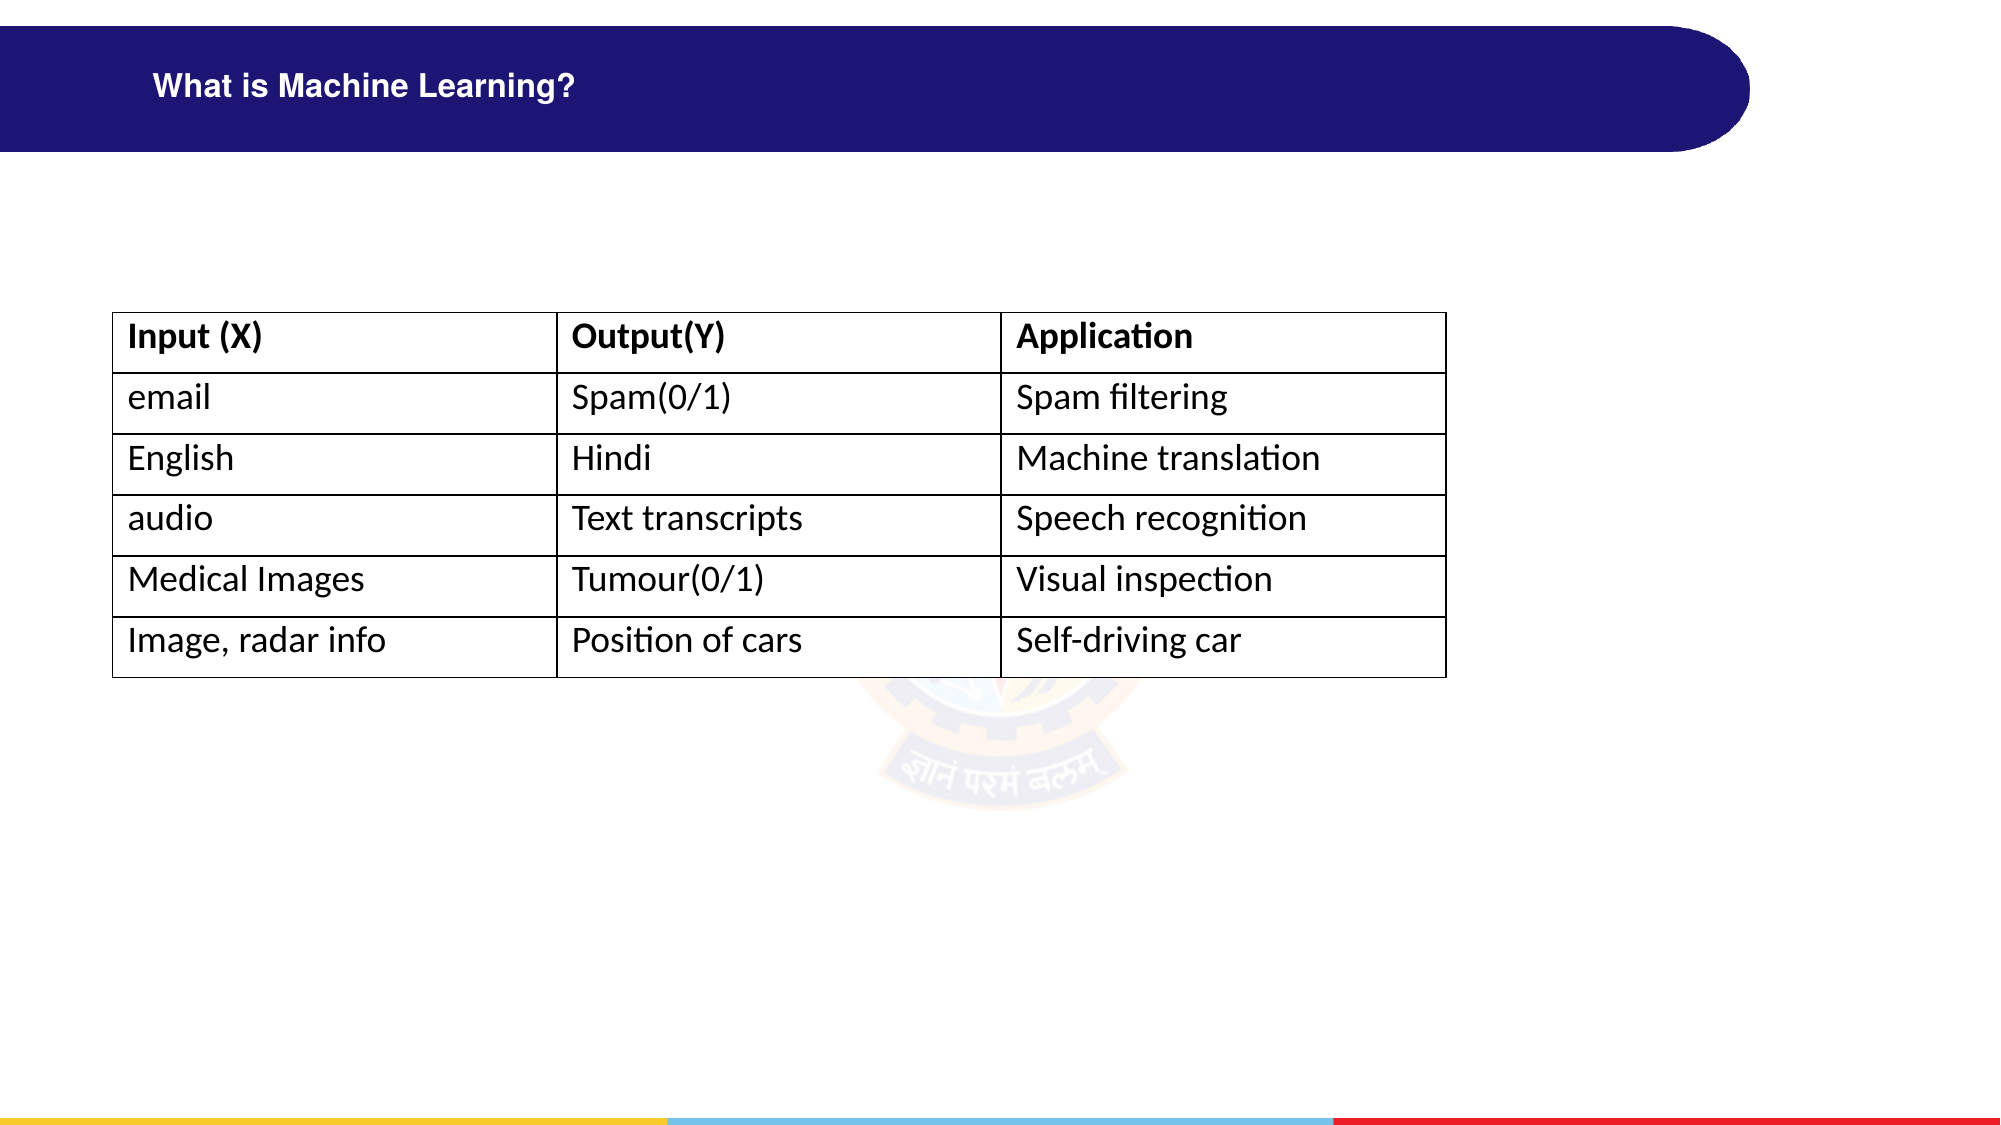

# What is Machine Learning?
| Input (X) | Output(Y) | Application |
| --- | --- | --- |
| email | Spam(0/1) | Spam filtering |
| English | Hindi | Machine translation |
| audio | Text transcripts | Speech recognition |
| Medical Images | Tumour(0/1) | Visual inspection |
| Image, radar info | Position of cars | Self-driving car |